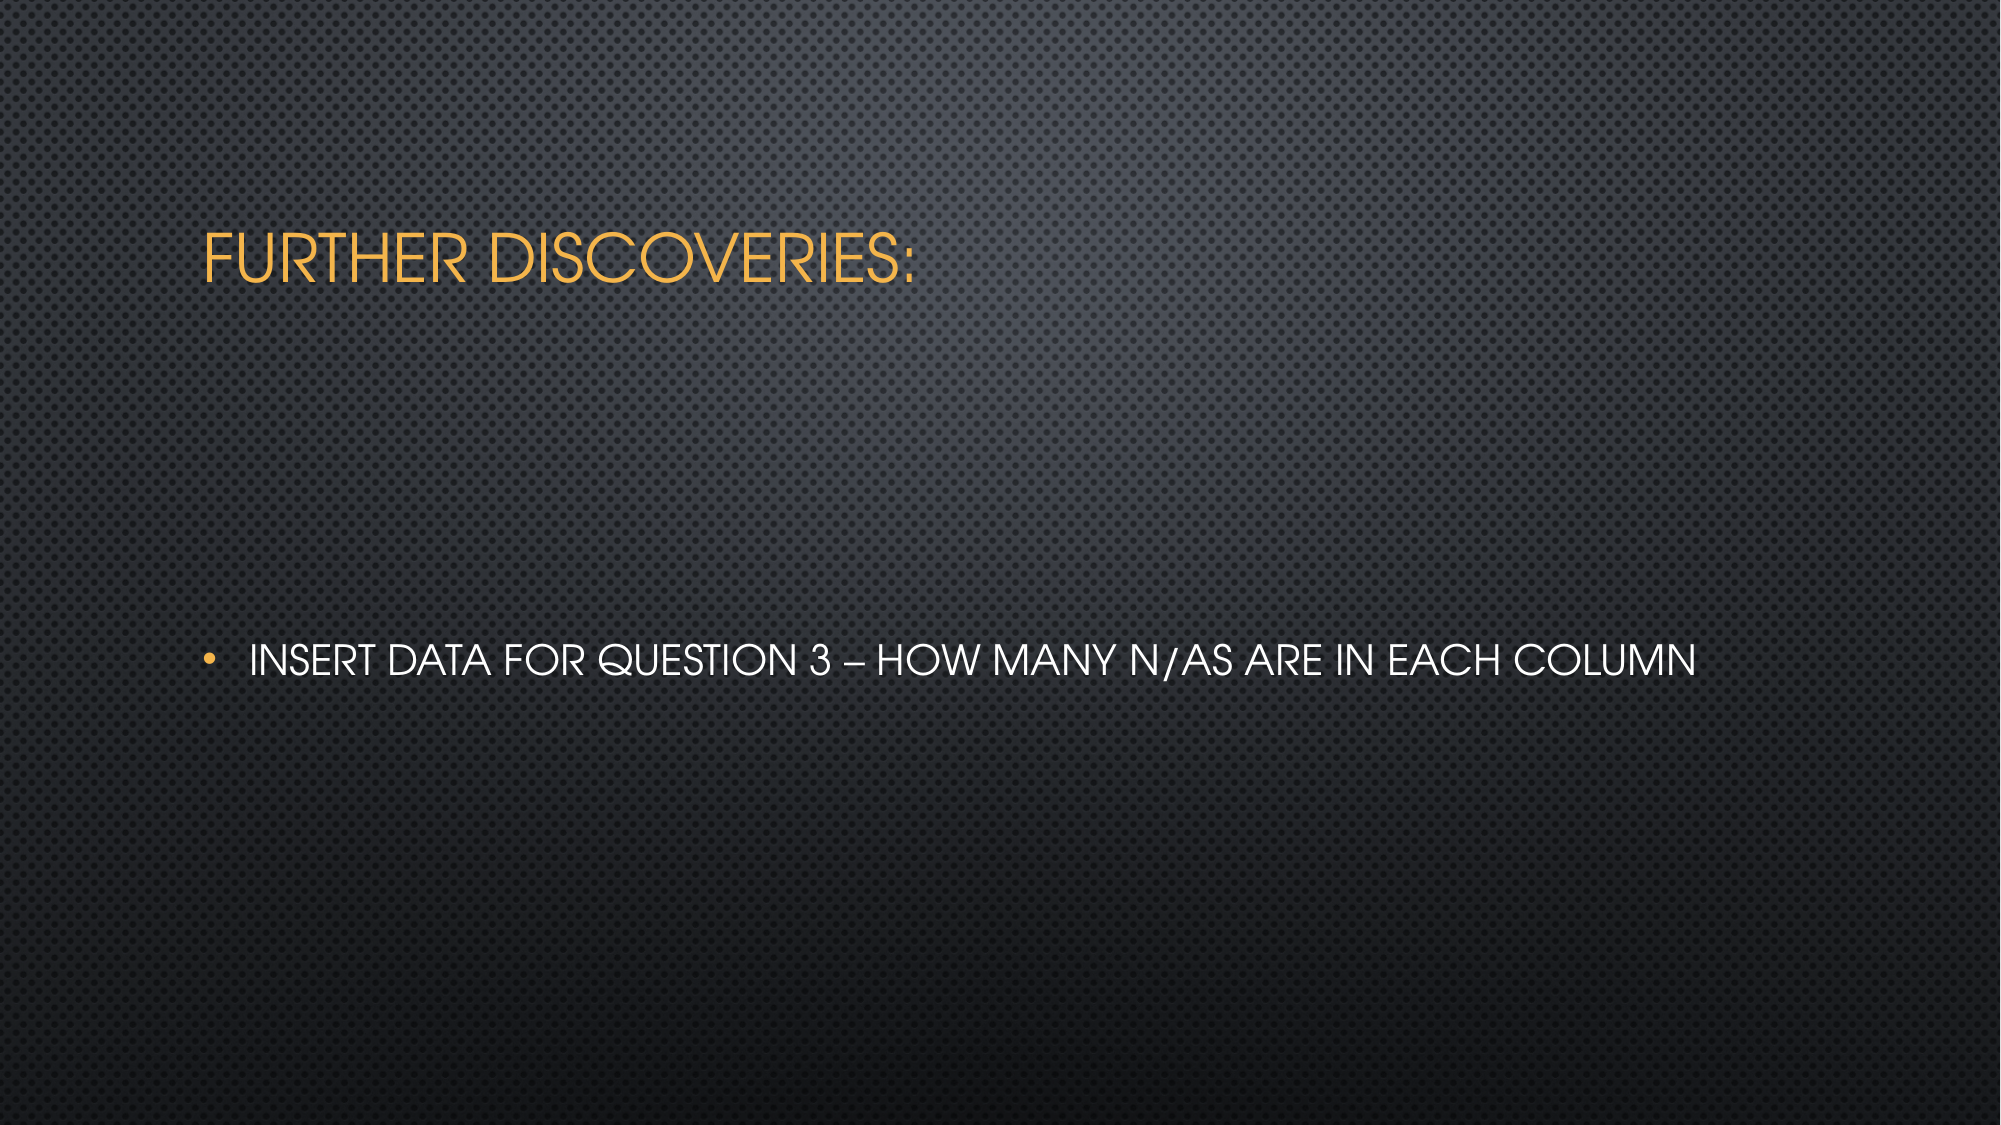

# Further Discoveries:
Insert data for question 3 – How many N/As are in each column